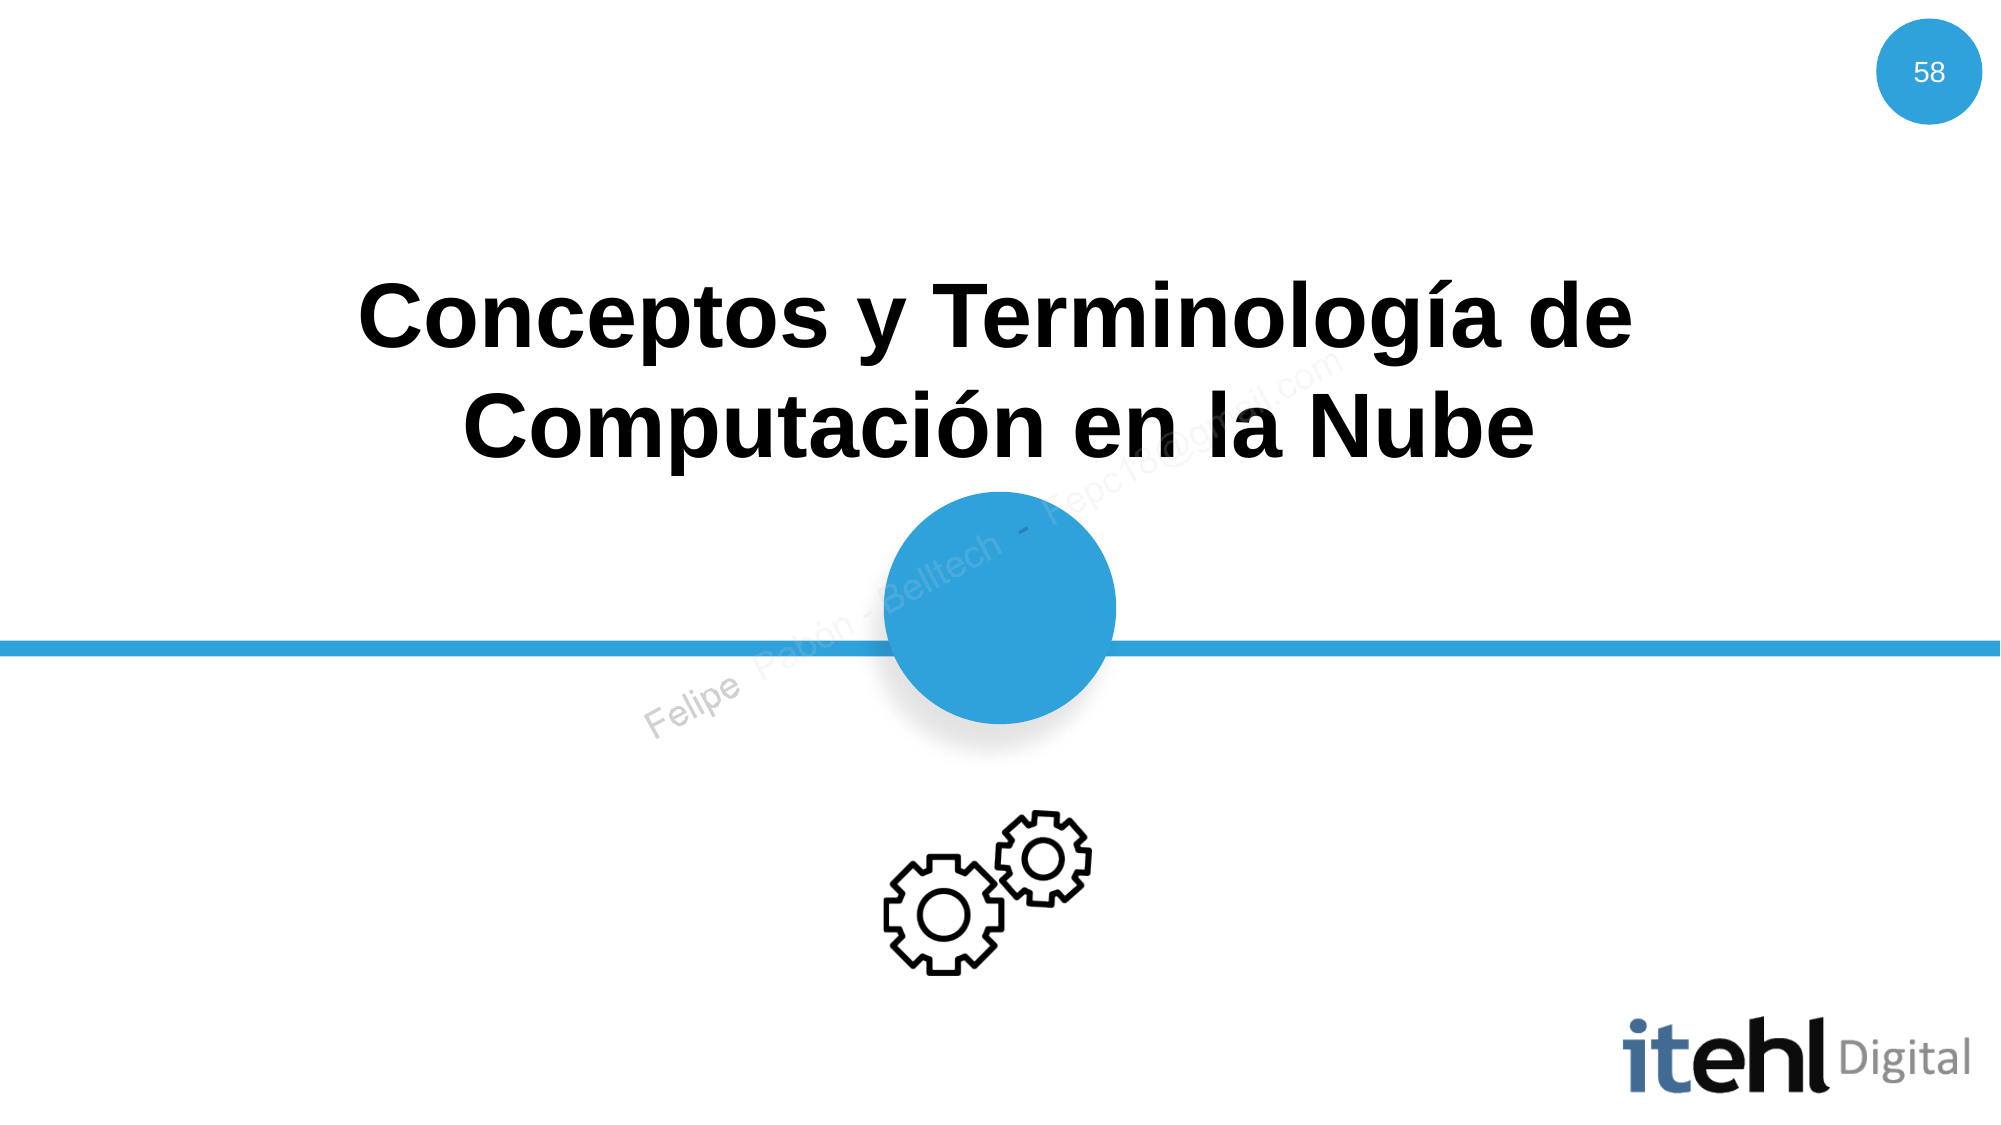

58
# Conceptos y Terminología de  Computación en la Nube